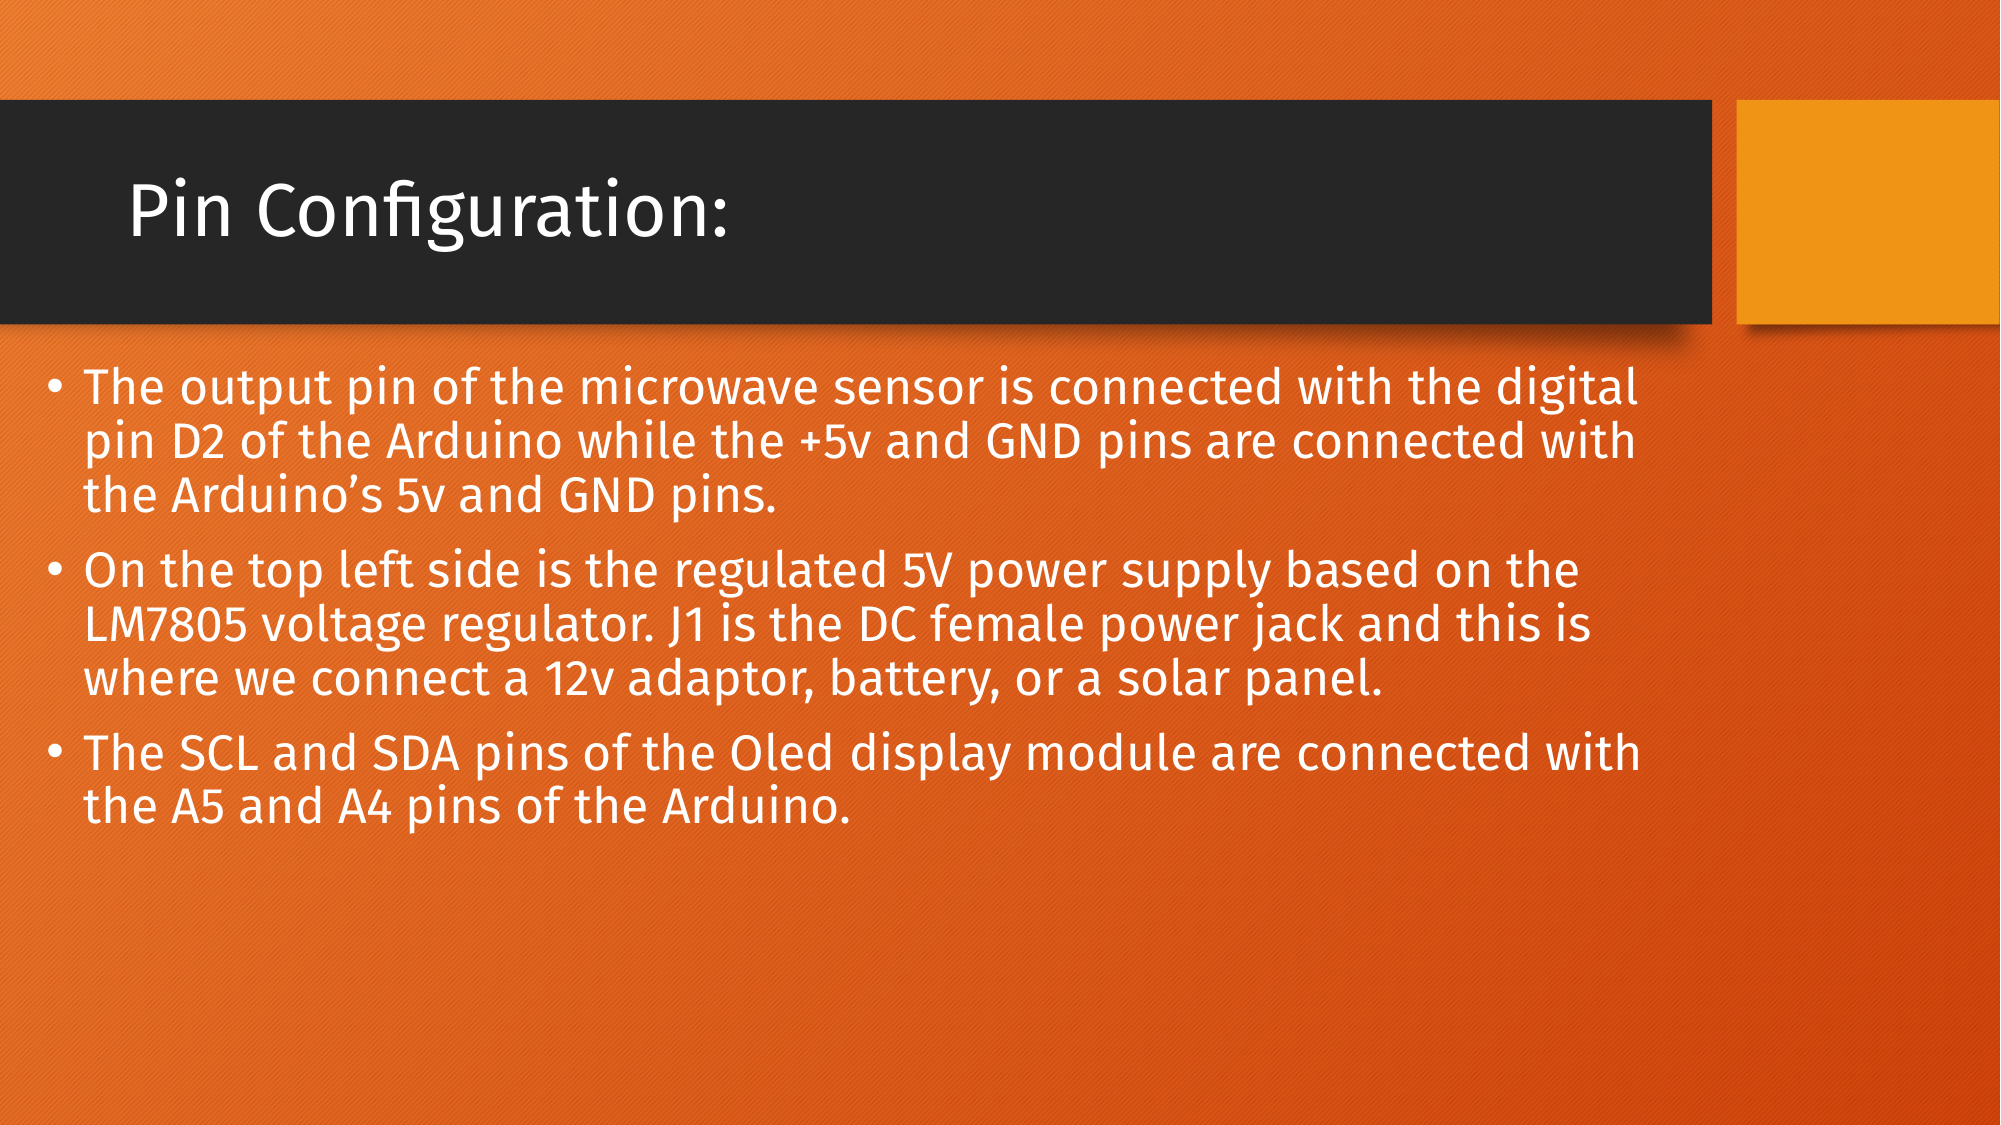

# Pin Configuration:
The output pin of the microwave sensor is connected with the digital pin D2 of the Arduino while the +5v and GND pins are connected with the Arduino’s 5v and GND pins.
On the top left side is the regulated 5V power supply based on the LM7805 voltage regulator. J1 is the DC female power jack and this is where we connect a 12v adaptor, battery, or a solar panel.
The SCL and SDA pins of the Oled display module are connected with the A5 and A4 pins of the Arduino.